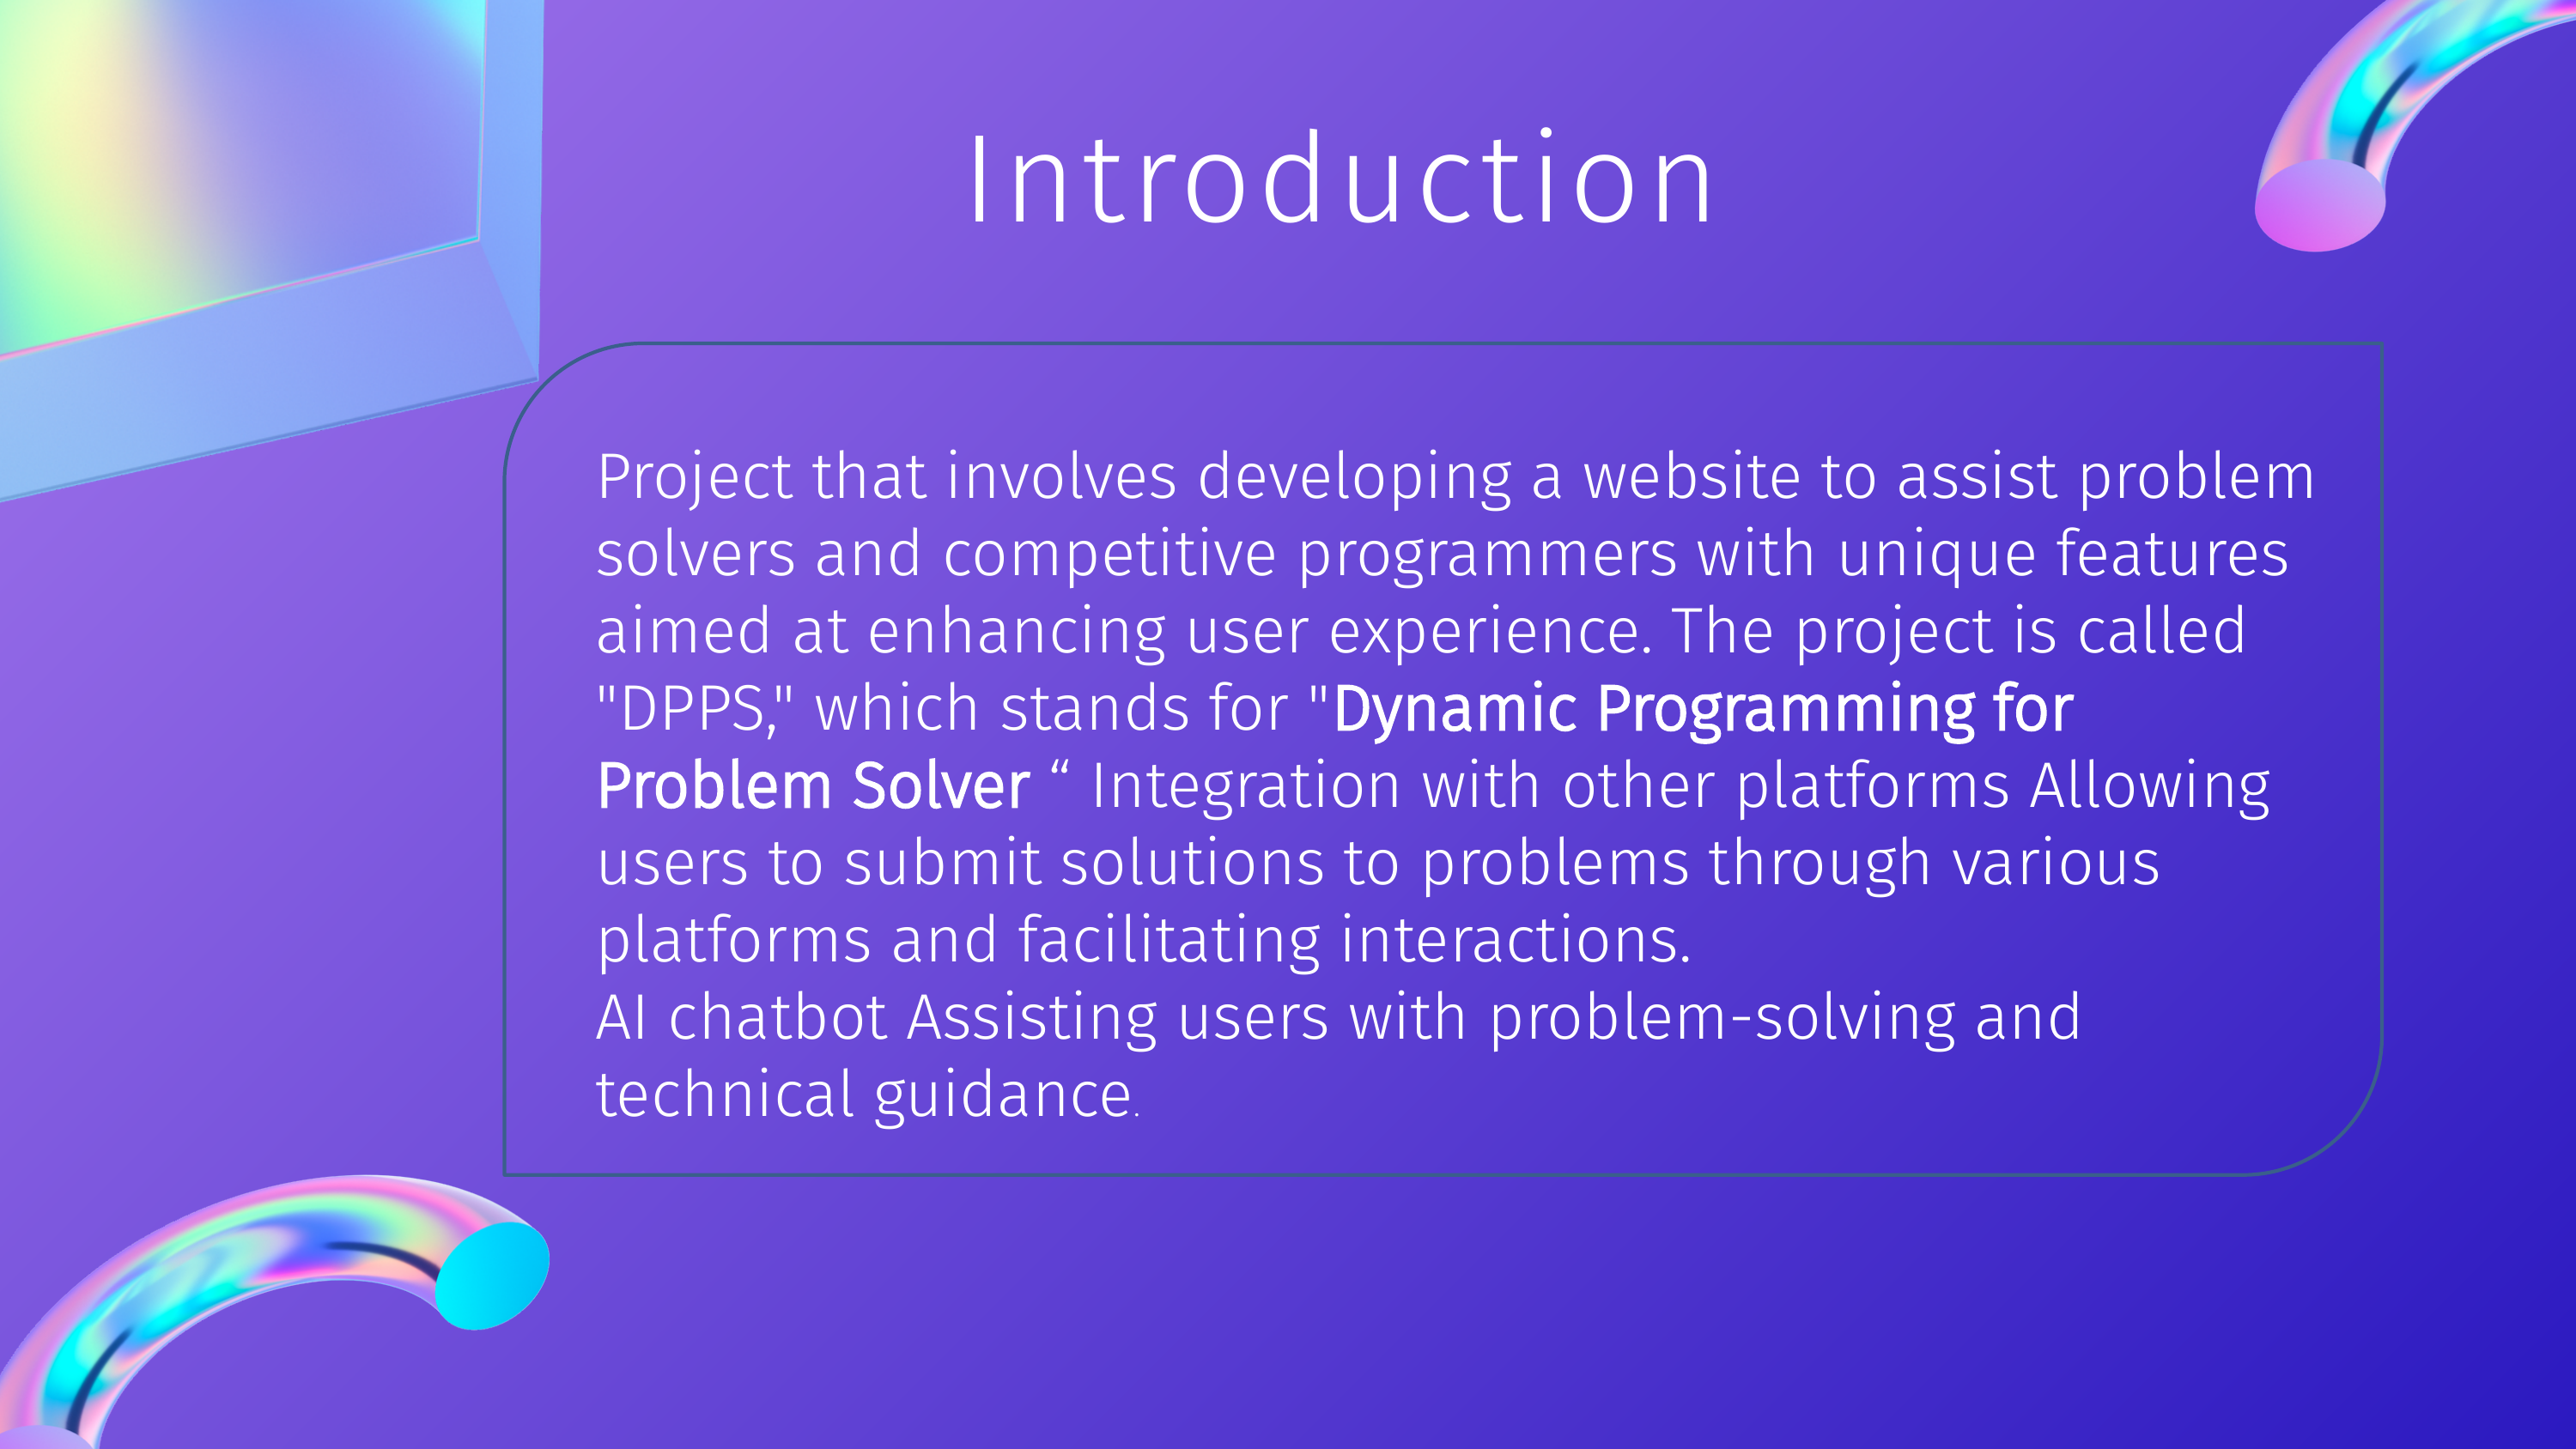

Introduction

Project that involves developing a website to assist problem solvers and competitive programmers with unique features aimed at enhancing user experience. The project is called "DPPS," which stands for "Dynamic Programming for Problem Solver “ Integration with other platforms Allowing users to submit solutions to problems through various platforms and facilitating interactions.
AI chatbot Assisting users with problem-solving and technical guidance.